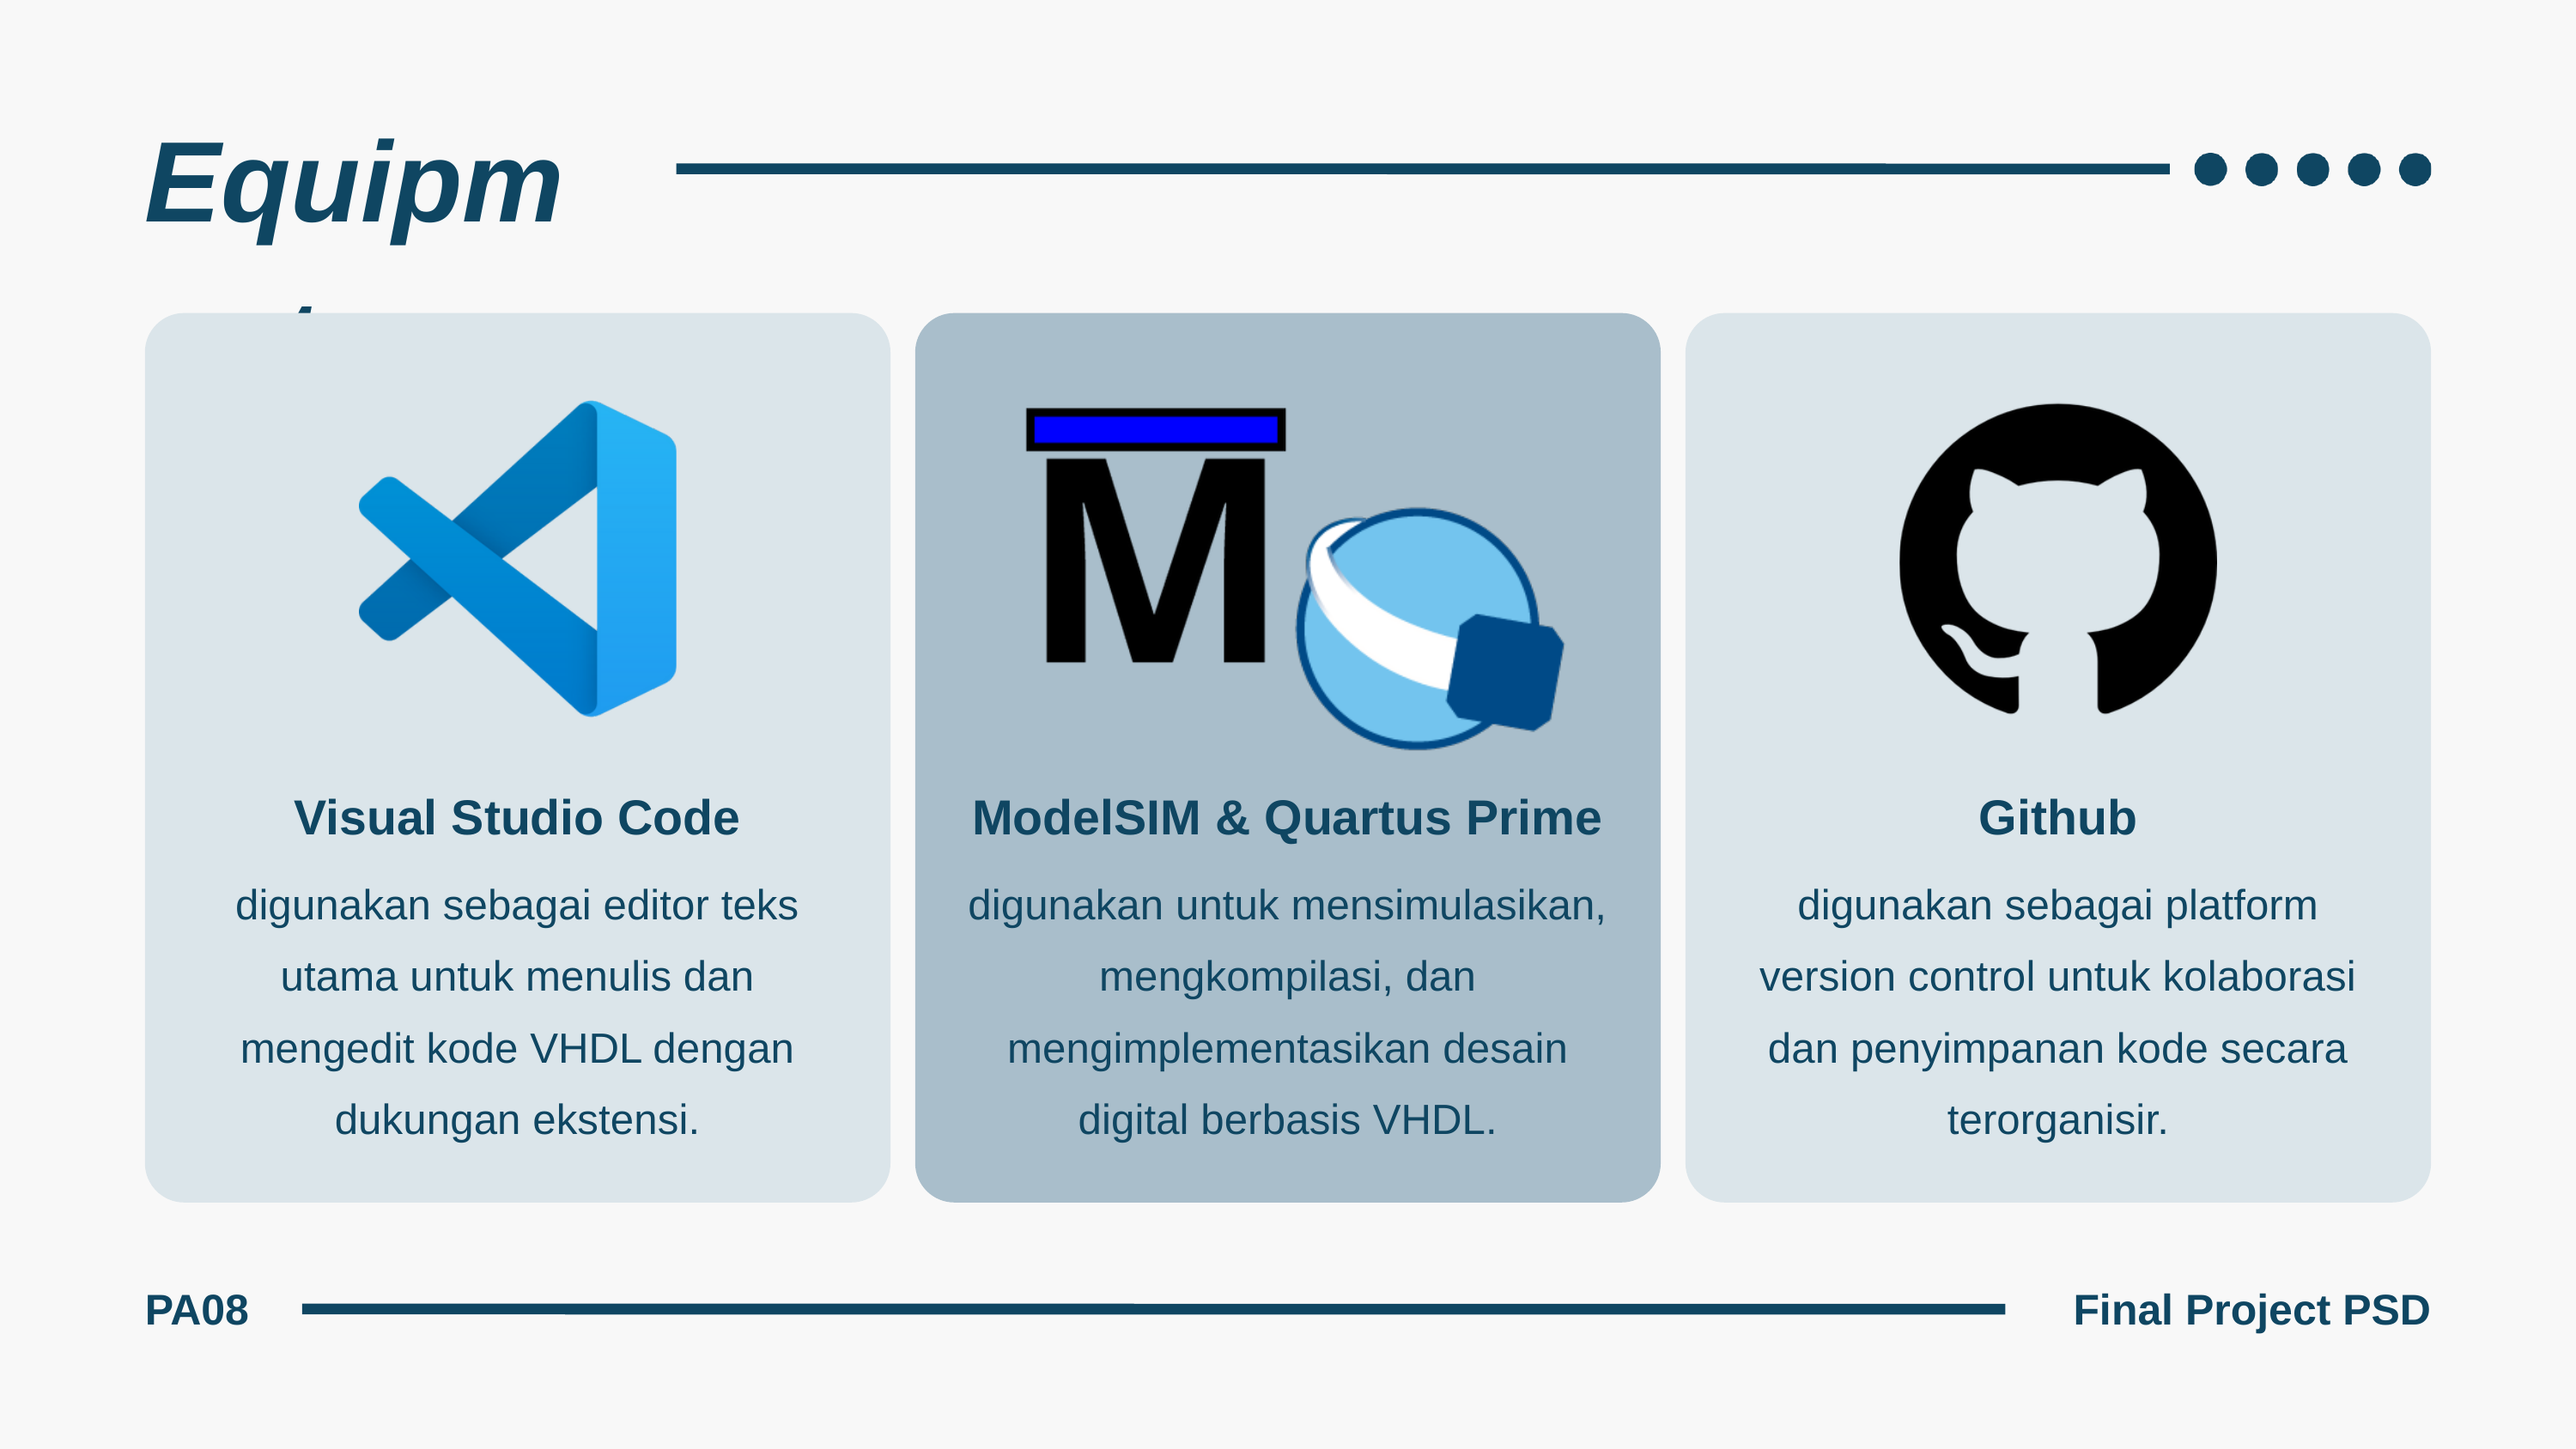

Equipment

Visual Studio Code
ModelSIM & Quartus Prime
Github
digunakan sebagai editor teks utama untuk menulis dan mengedit kode VHDL dengan dukungan ekstensi.
digunakan untuk mensimulasikan, mengkompilasi, dan mengimplementasikan desain digital berbasis VHDL.
digunakan sebagai platform version control untuk kolaborasi dan penyimpanan kode secara terorganisir.
PA08
Final Project PSD